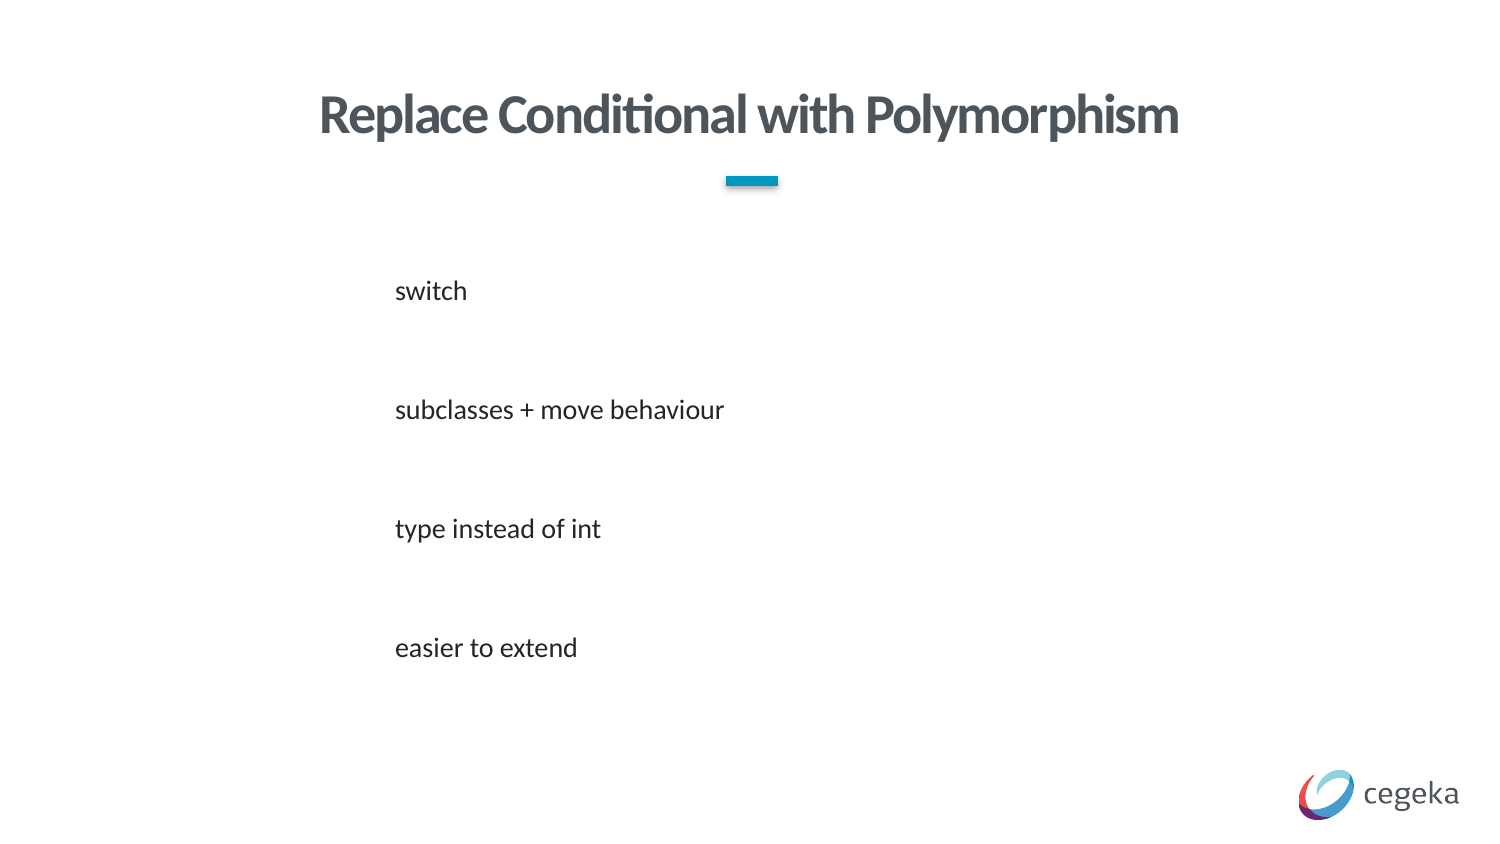

# Replace Conditional with Polymorphism
switch
subclasses + move behaviour
type instead of int
easier to extend